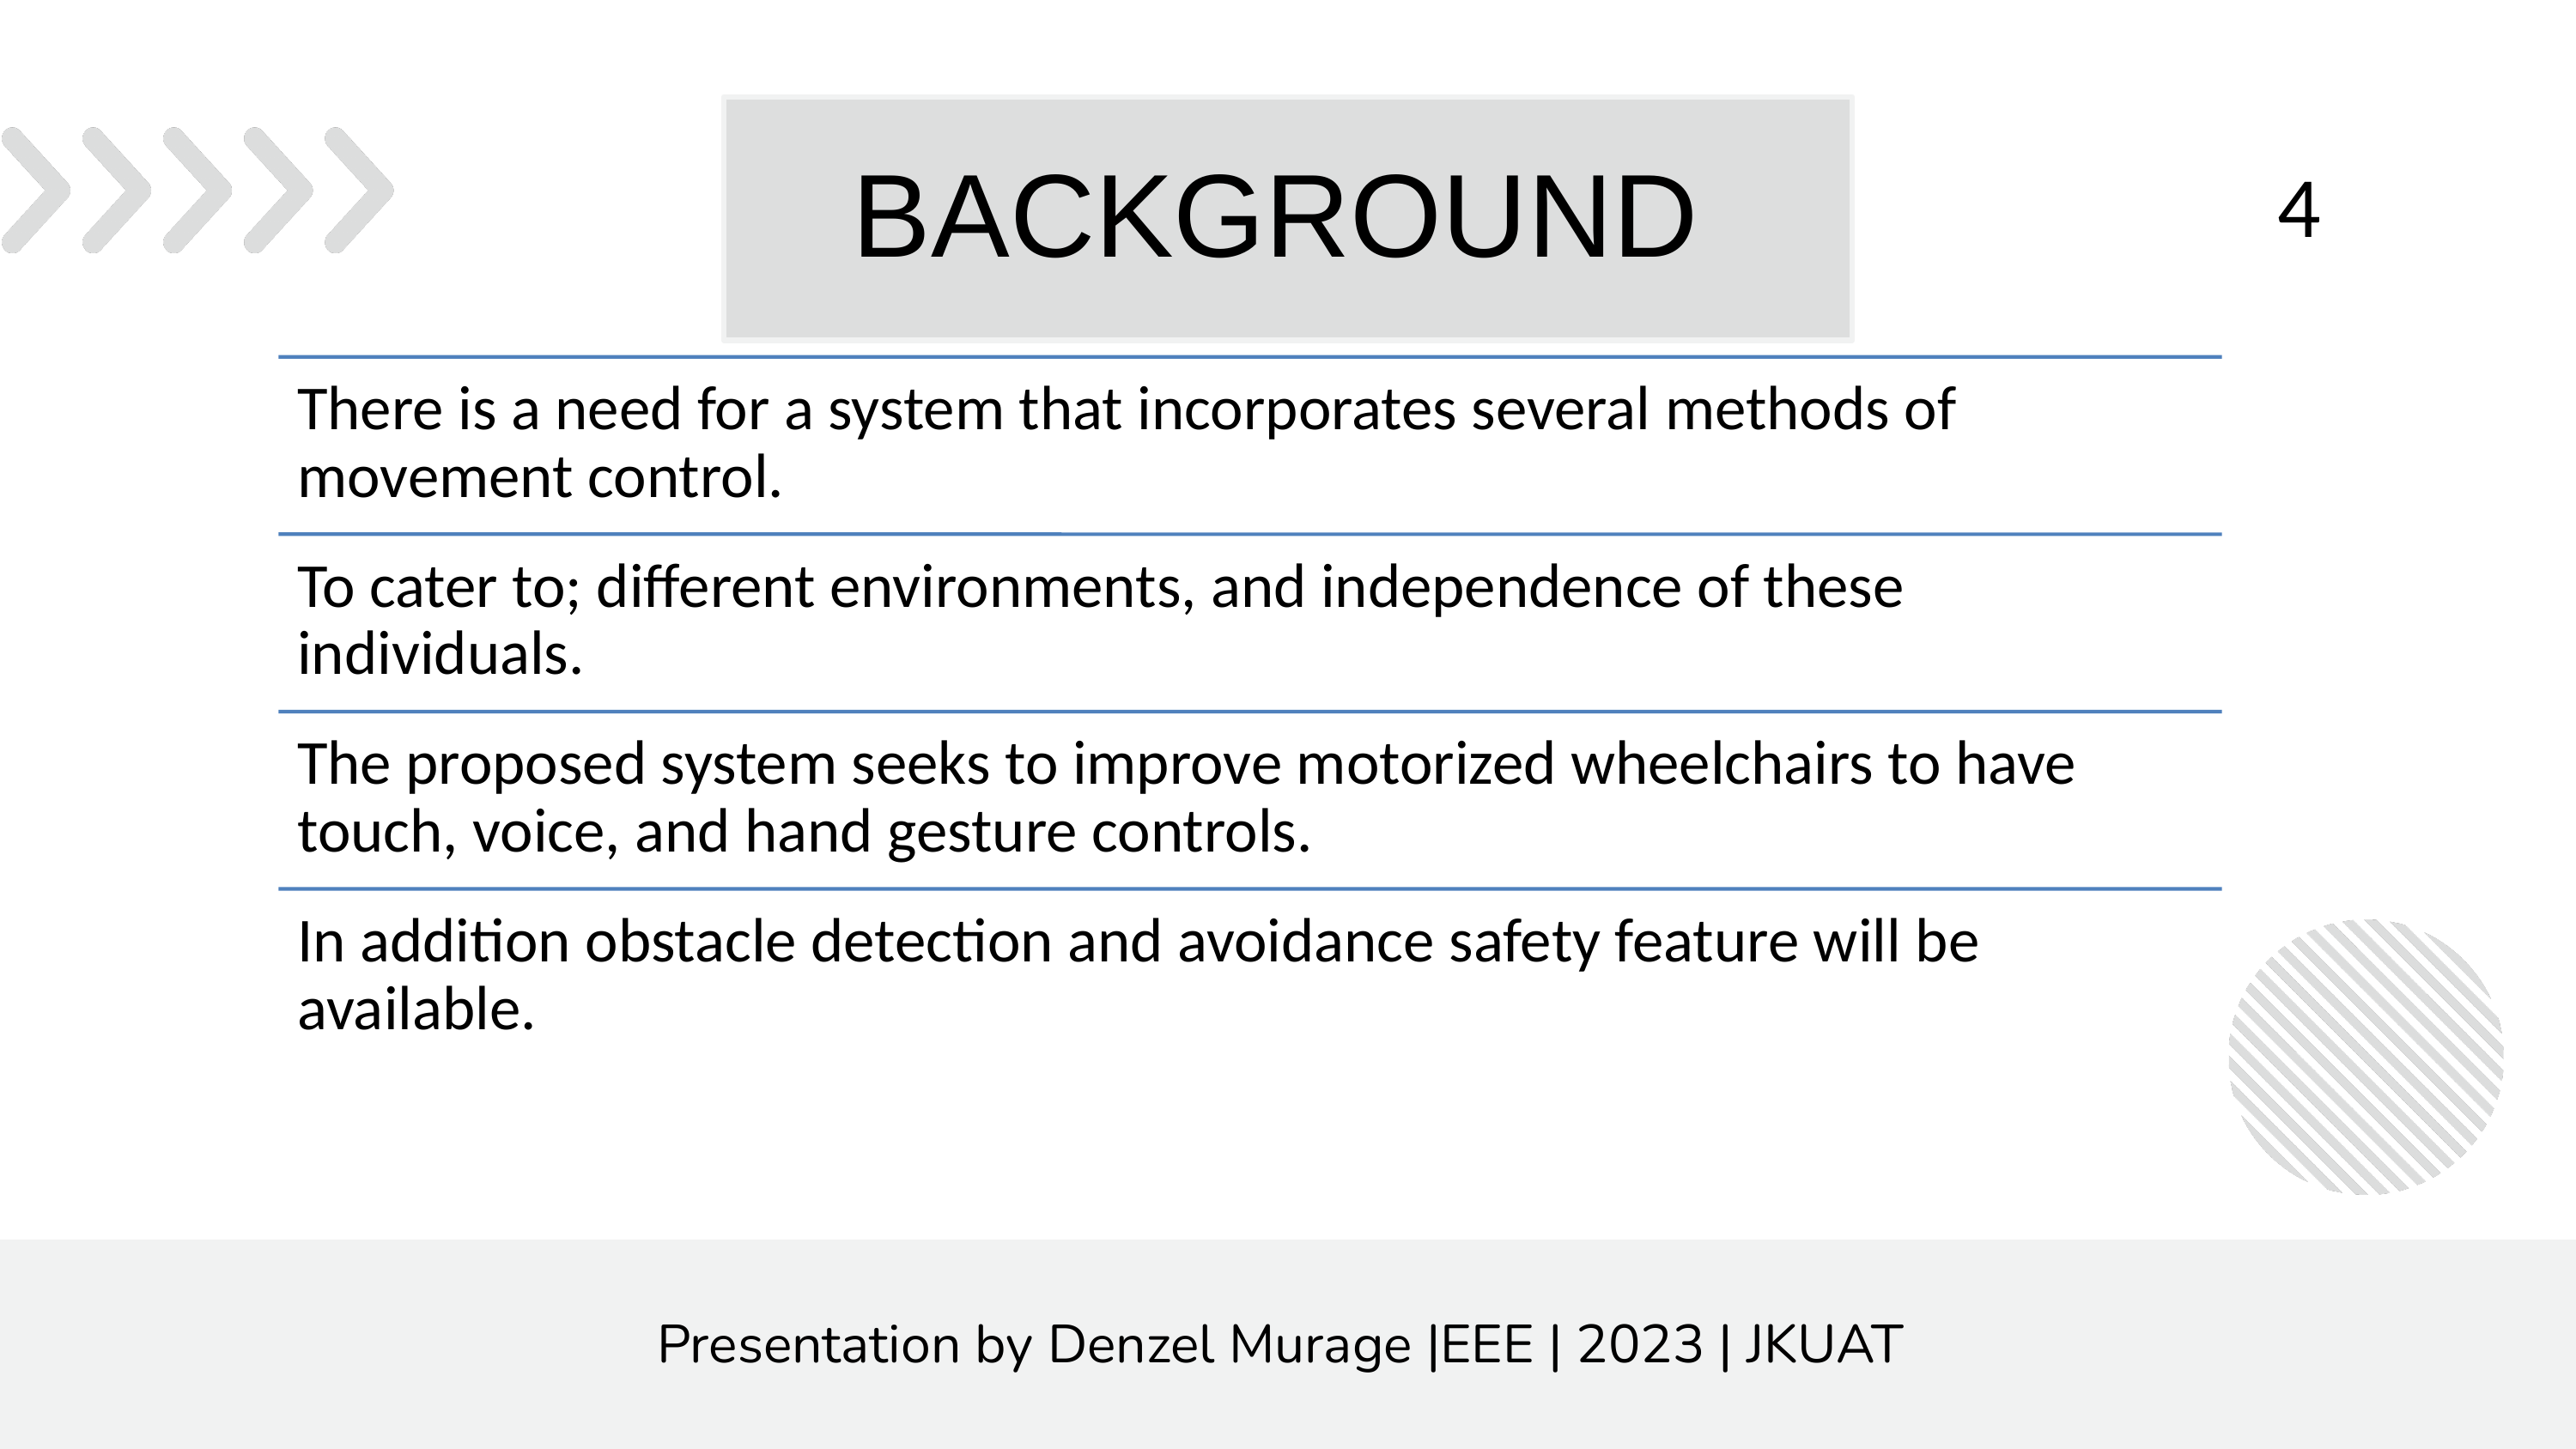

BACKGROUND

4
There is a need for a system that incorporates several methods of movement control.
To cater to; different environments, and independence of these individuals.
The proposed system seeks to improve motorized wheelchairs to have touch, voice, and hand gesture controls.
In addition obstacle detection and avoidance safety feature will be available.

Presentation by Denzel Murage |EEE | 2023 | JKUAT